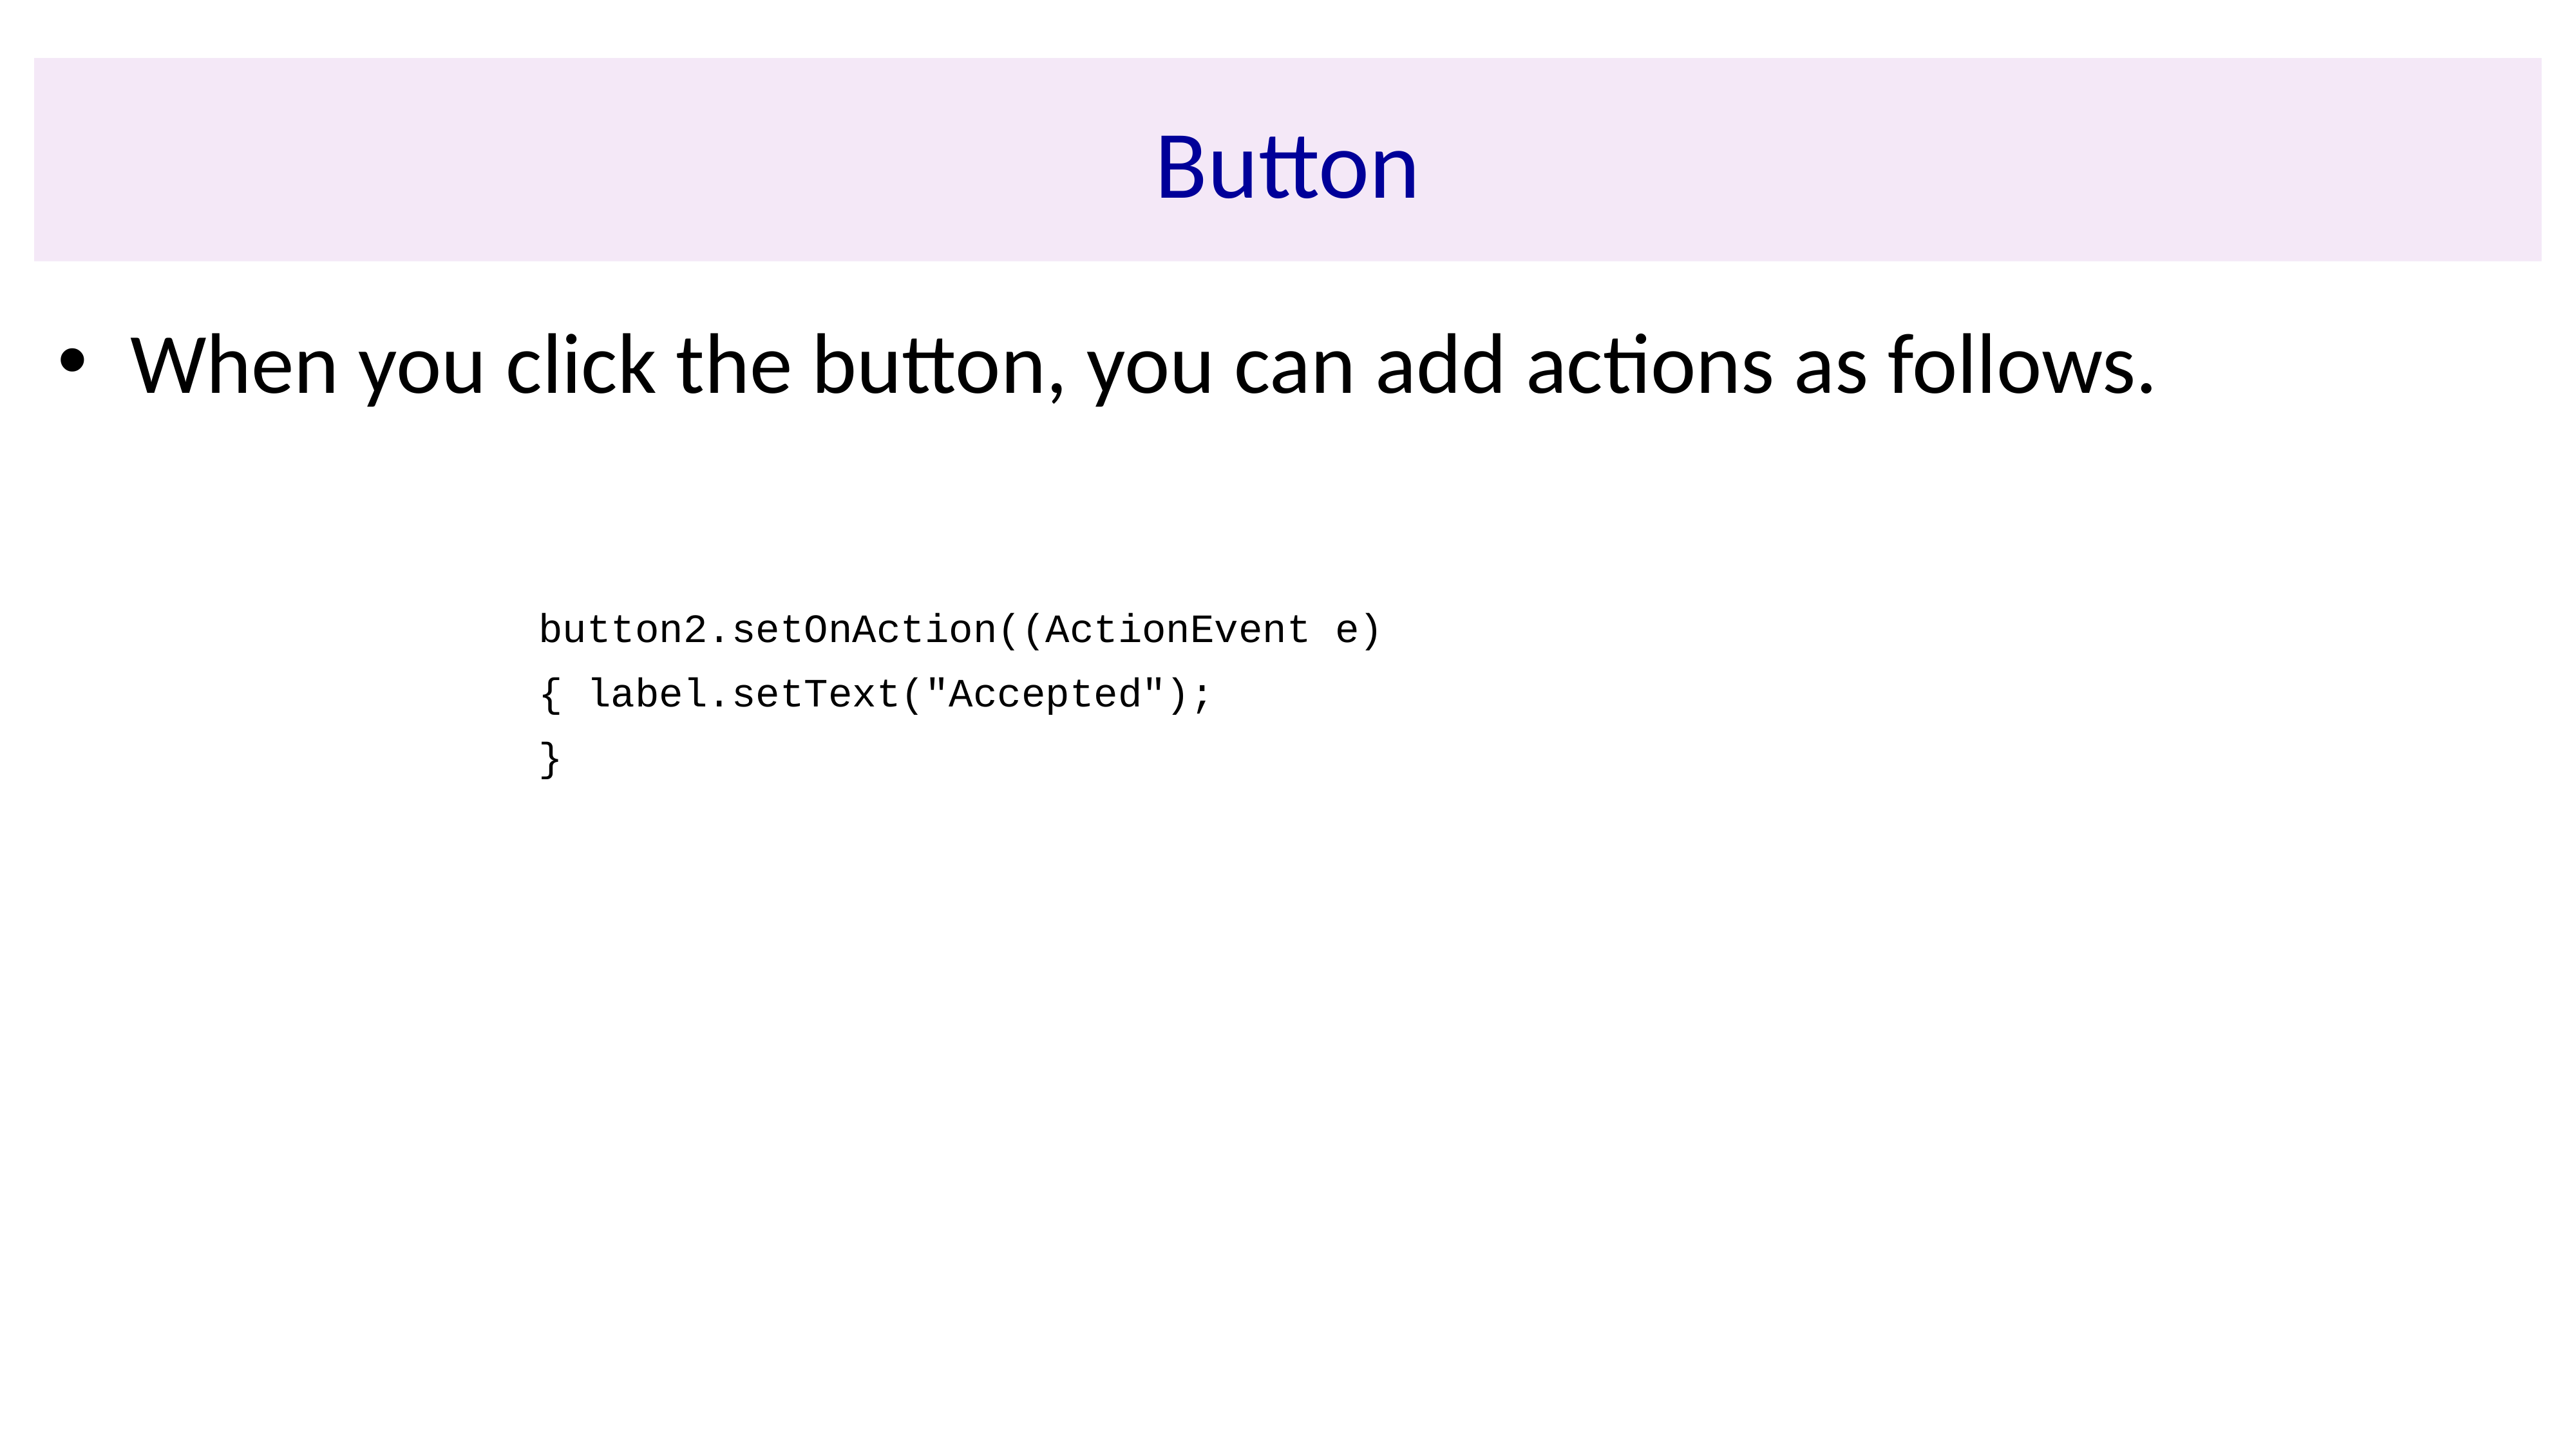

# Button
When you click the button, you can add actions as follows.
button2.setOnAction((ActionEvent e)
{ label.setText("Accepted");
}